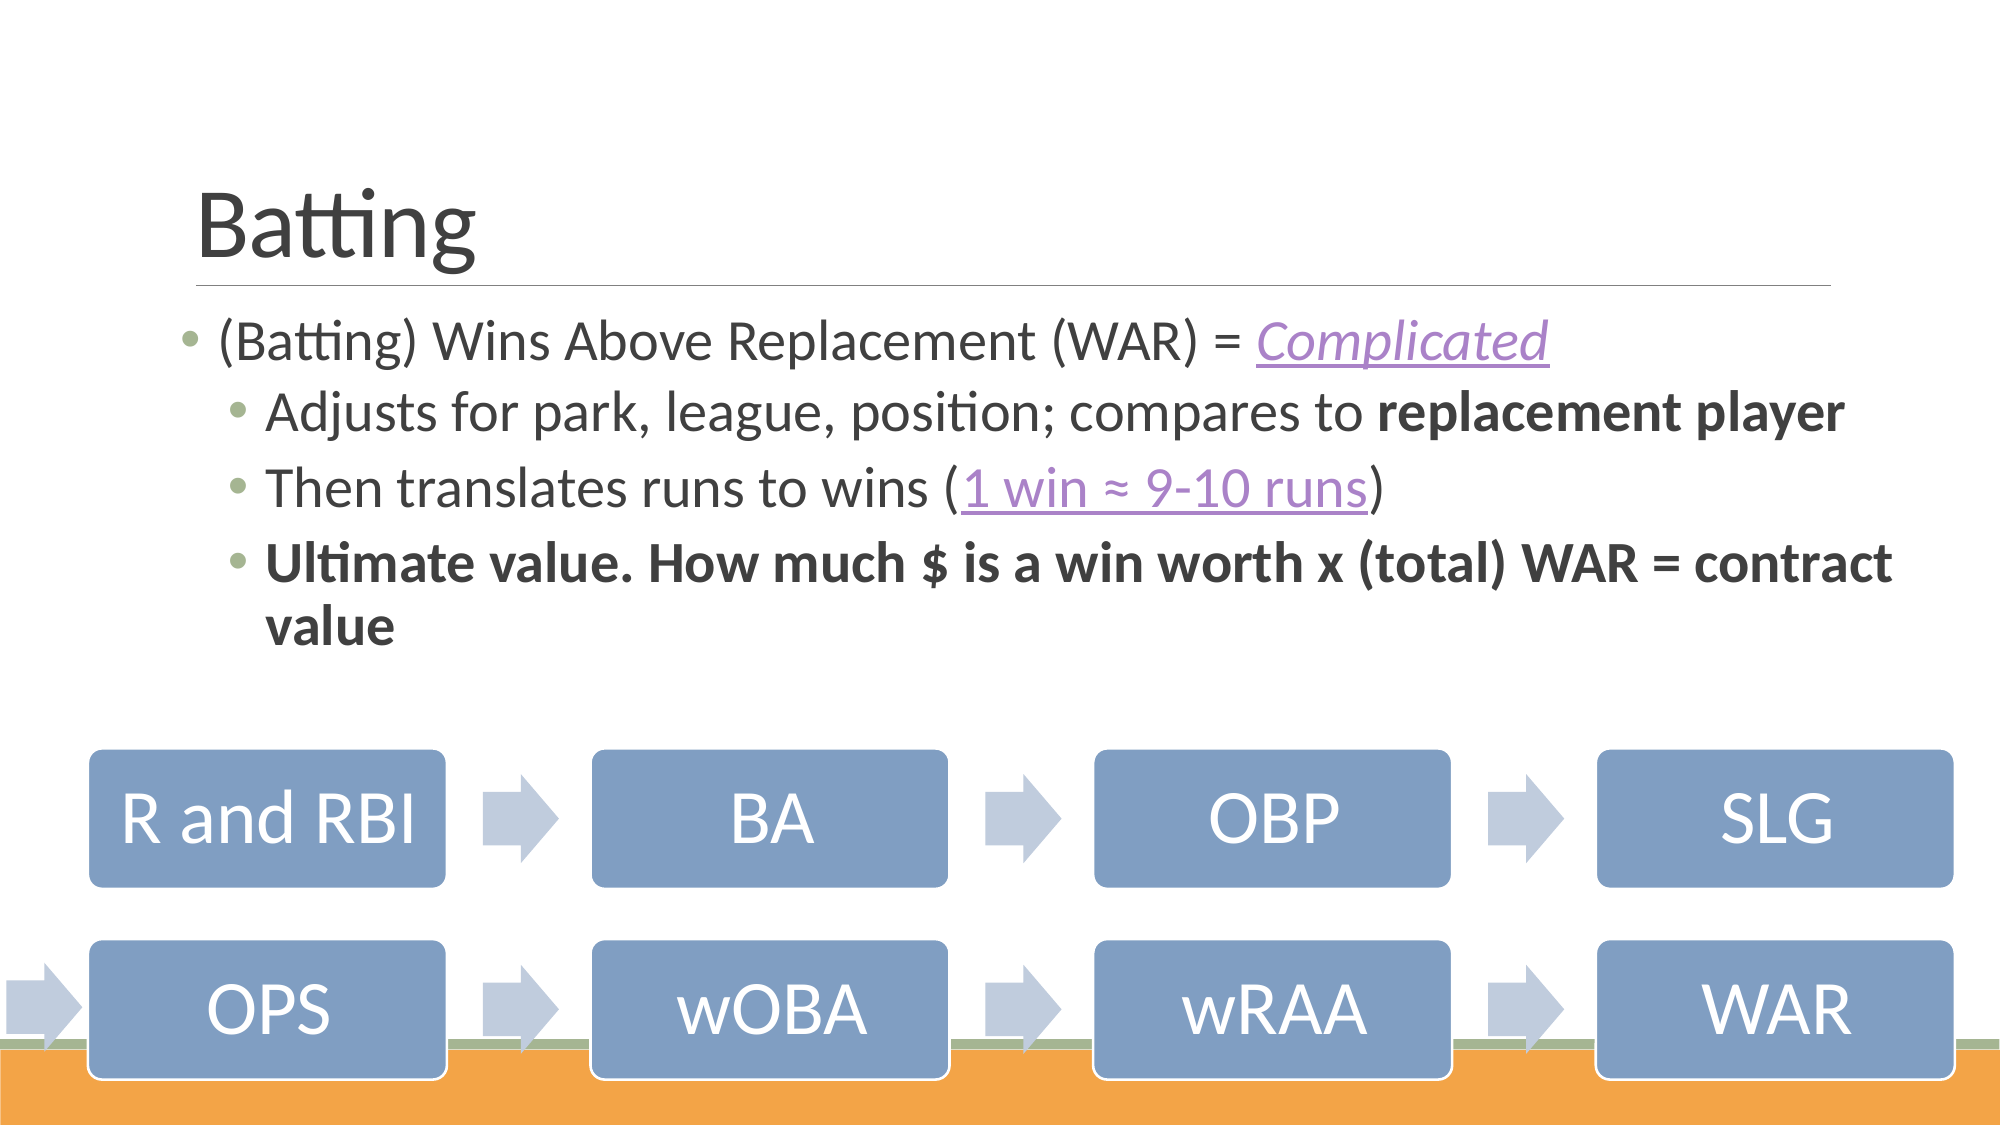

# Batting
(Batting) Wins Above Replacement (WAR) = Complicated
Adjusts for park, league, position; compares to replacement player
Then translates runs to wins (1 win ≈ 9-10 runs)
Ultimate value. How much $ is a win worth x (total) WAR = contract value
R and RBI

BA

OBP

SLG
OPS

wOBA

wRAA

WAR